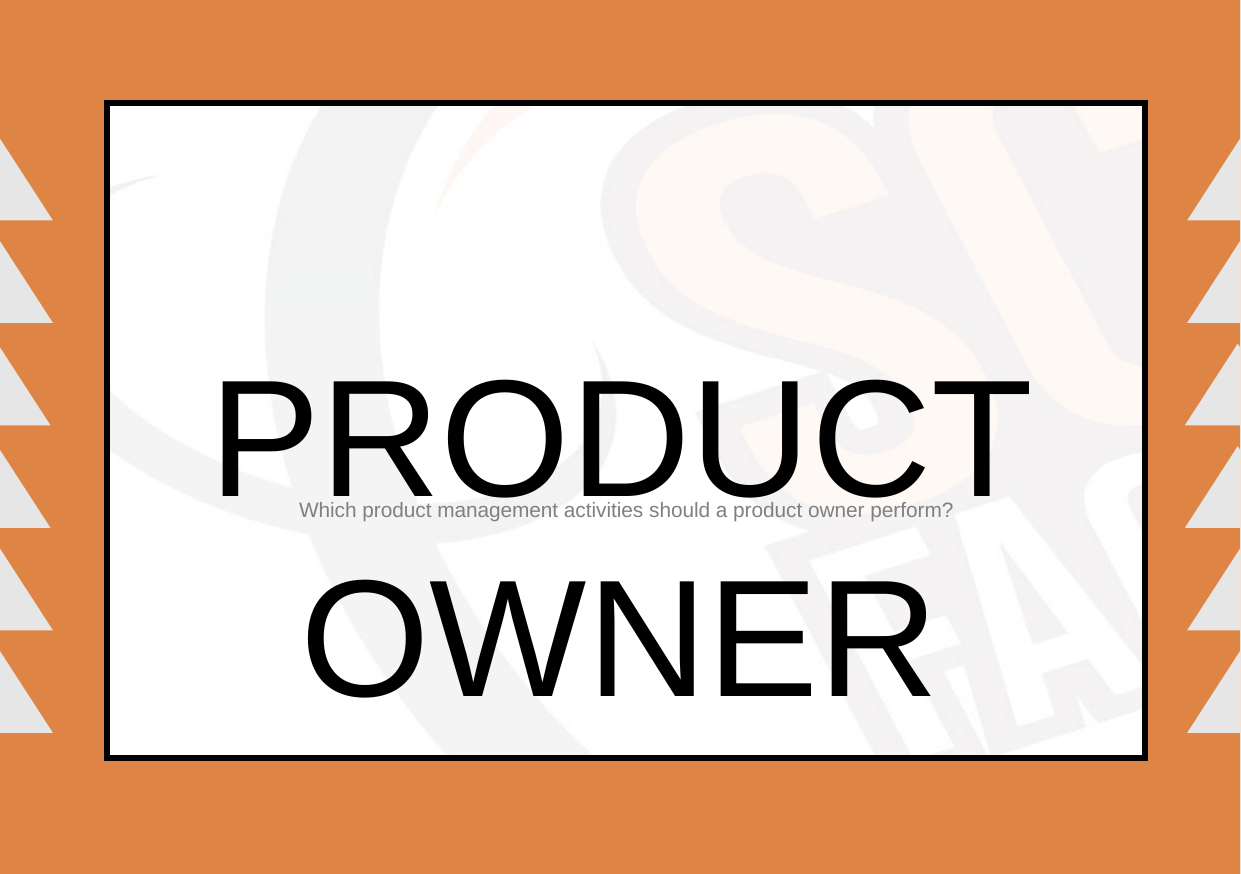

PRODUCT OWNER

Which product management activities should a product owner perform?